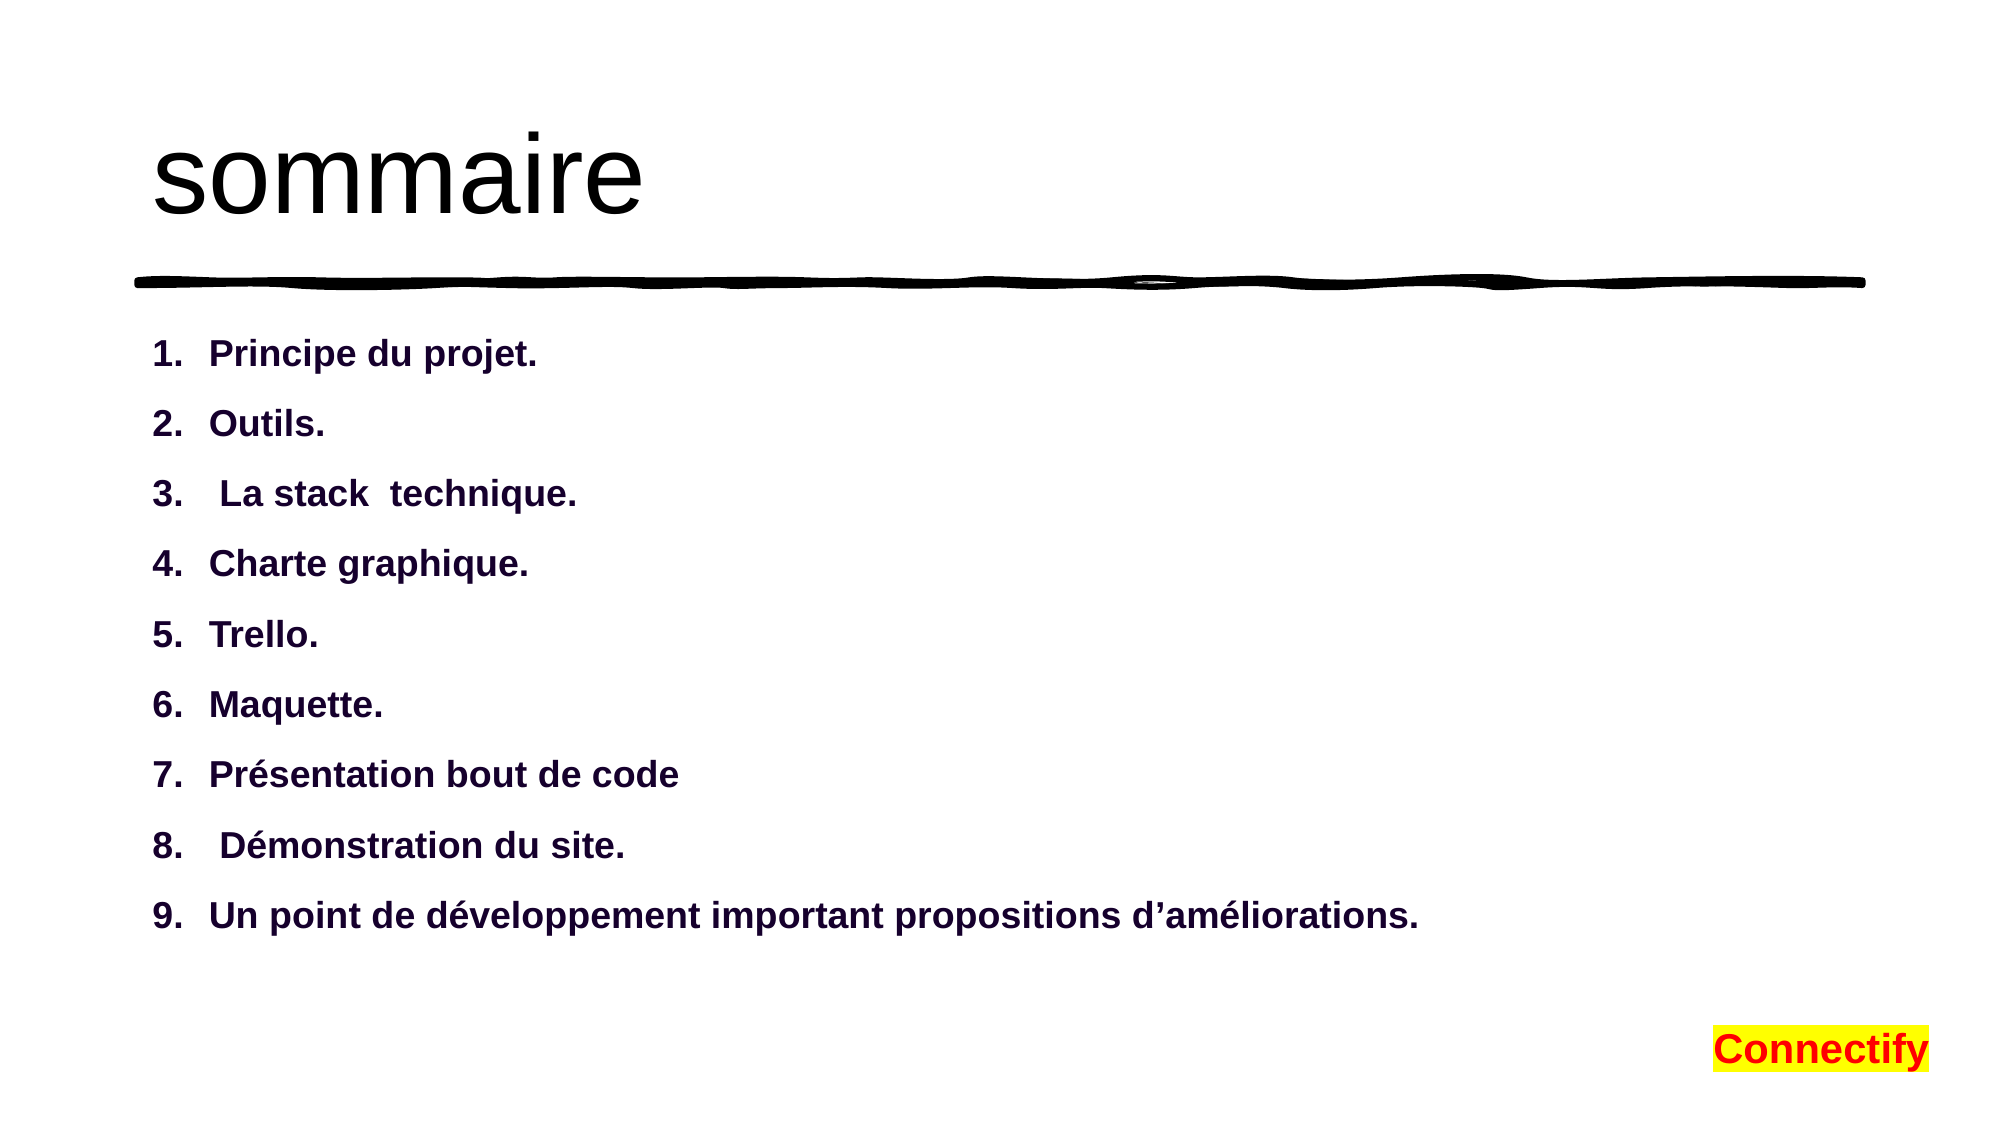

# sommaire
Principe du projet.
Outils.
 La stack  technique.
Charte graphique.
Trello.
Maquette.
Présentation bout de code
 Démonstration du site.
Un point de développement important propositions d’améliorations.

Connectify